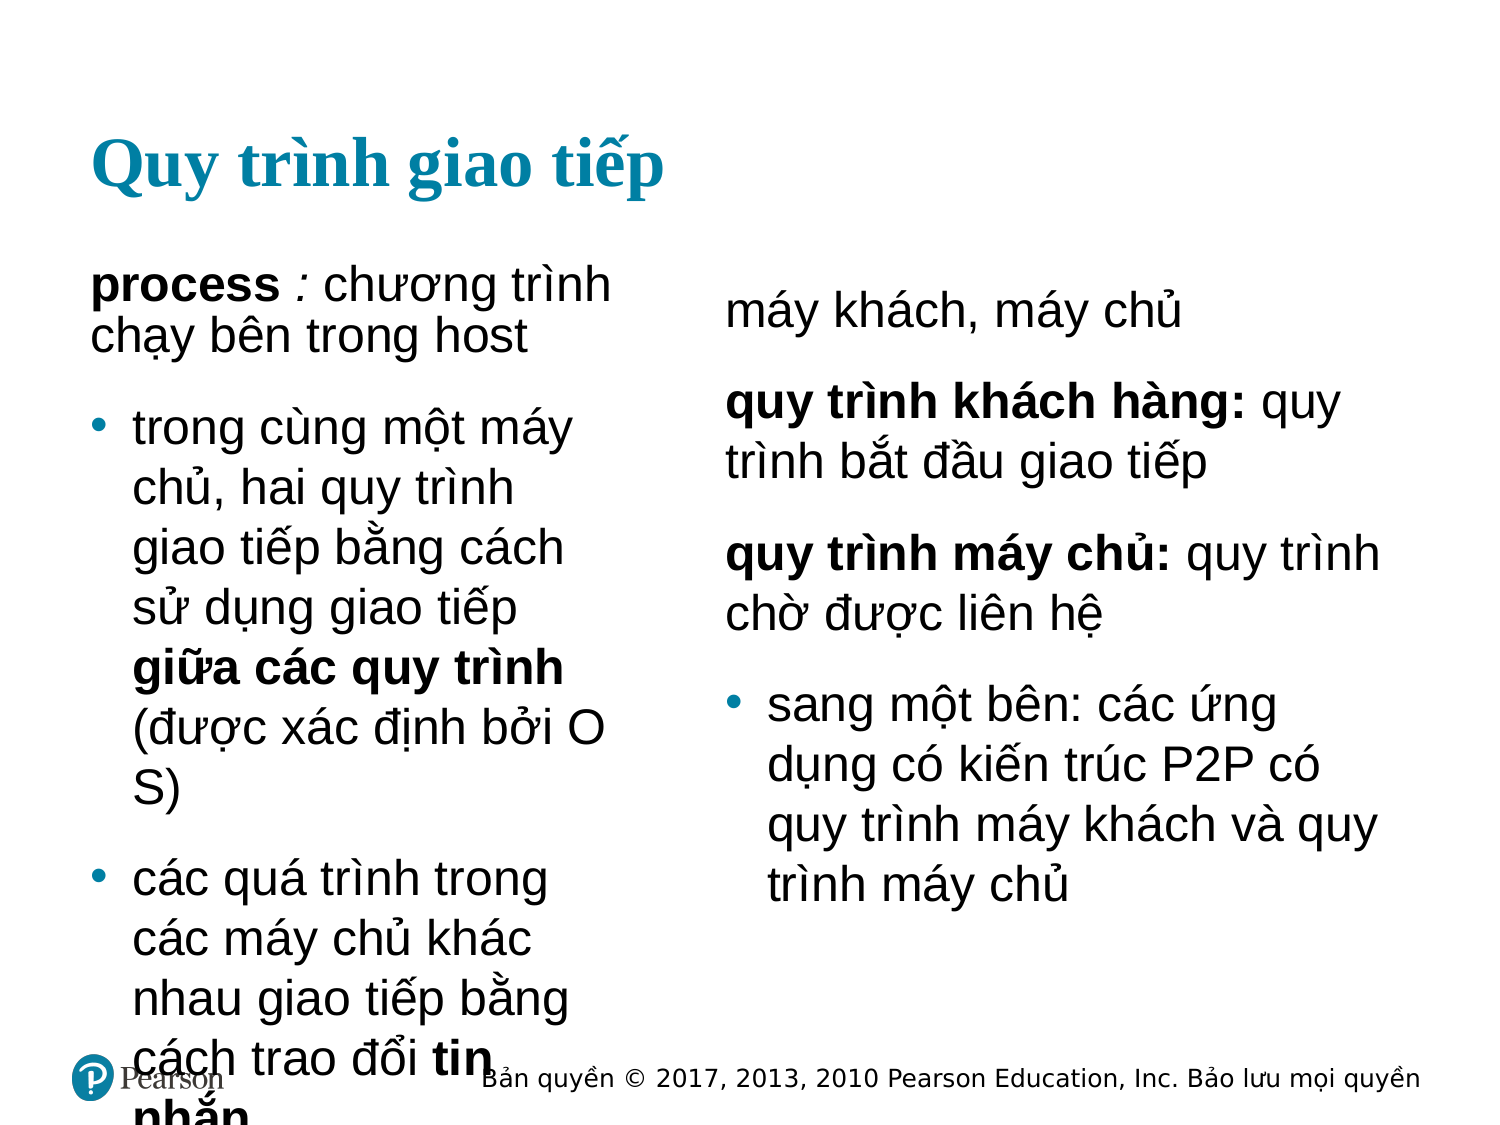

# Quy trình giao tiếp
process : chương trình chạy bên trong host
trong cùng một máy chủ, hai quy trình giao tiếp bằng cách sử dụng giao tiếp giữa các quy trình (được xác định bởi O S)
các quá trình trong các máy chủ khác nhau giao tiếp bằng cách trao đổi tin nhắn
máy khách, máy chủ
quy trình khách hàng: quy trình bắt đầu giao tiếp
quy trình máy chủ: quy trình chờ được liên hệ
sang một bên: các ứng dụng có kiến trúc P2P có quy trình máy khách và quy trình máy chủ